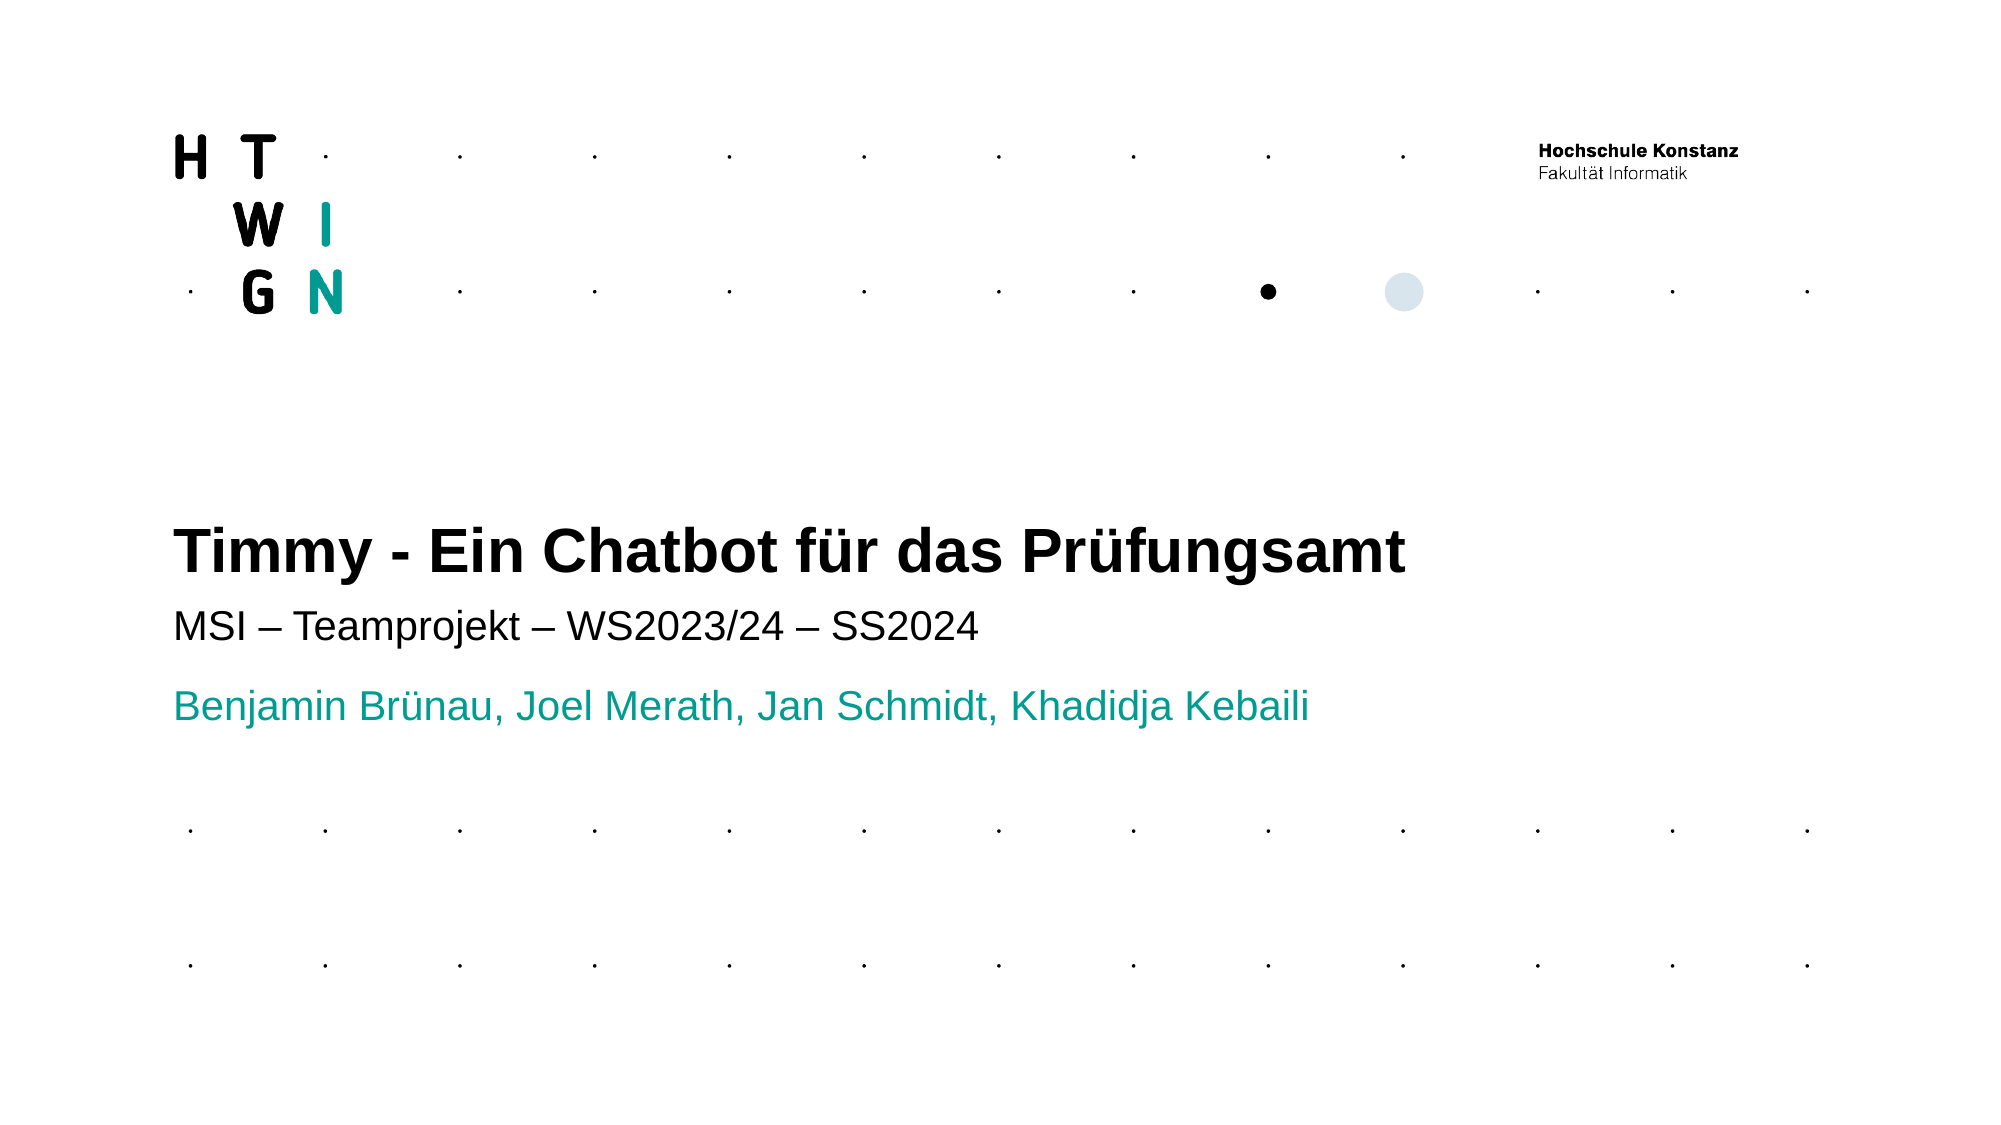

# Timmy - Ein Chatbot für das Prüfungsamt
MSI – Teamprojekt – WS2023/24 – SS2024
Benjamin Brünau, Joel Merath, Jan Schmidt, Khadidja Kebaili